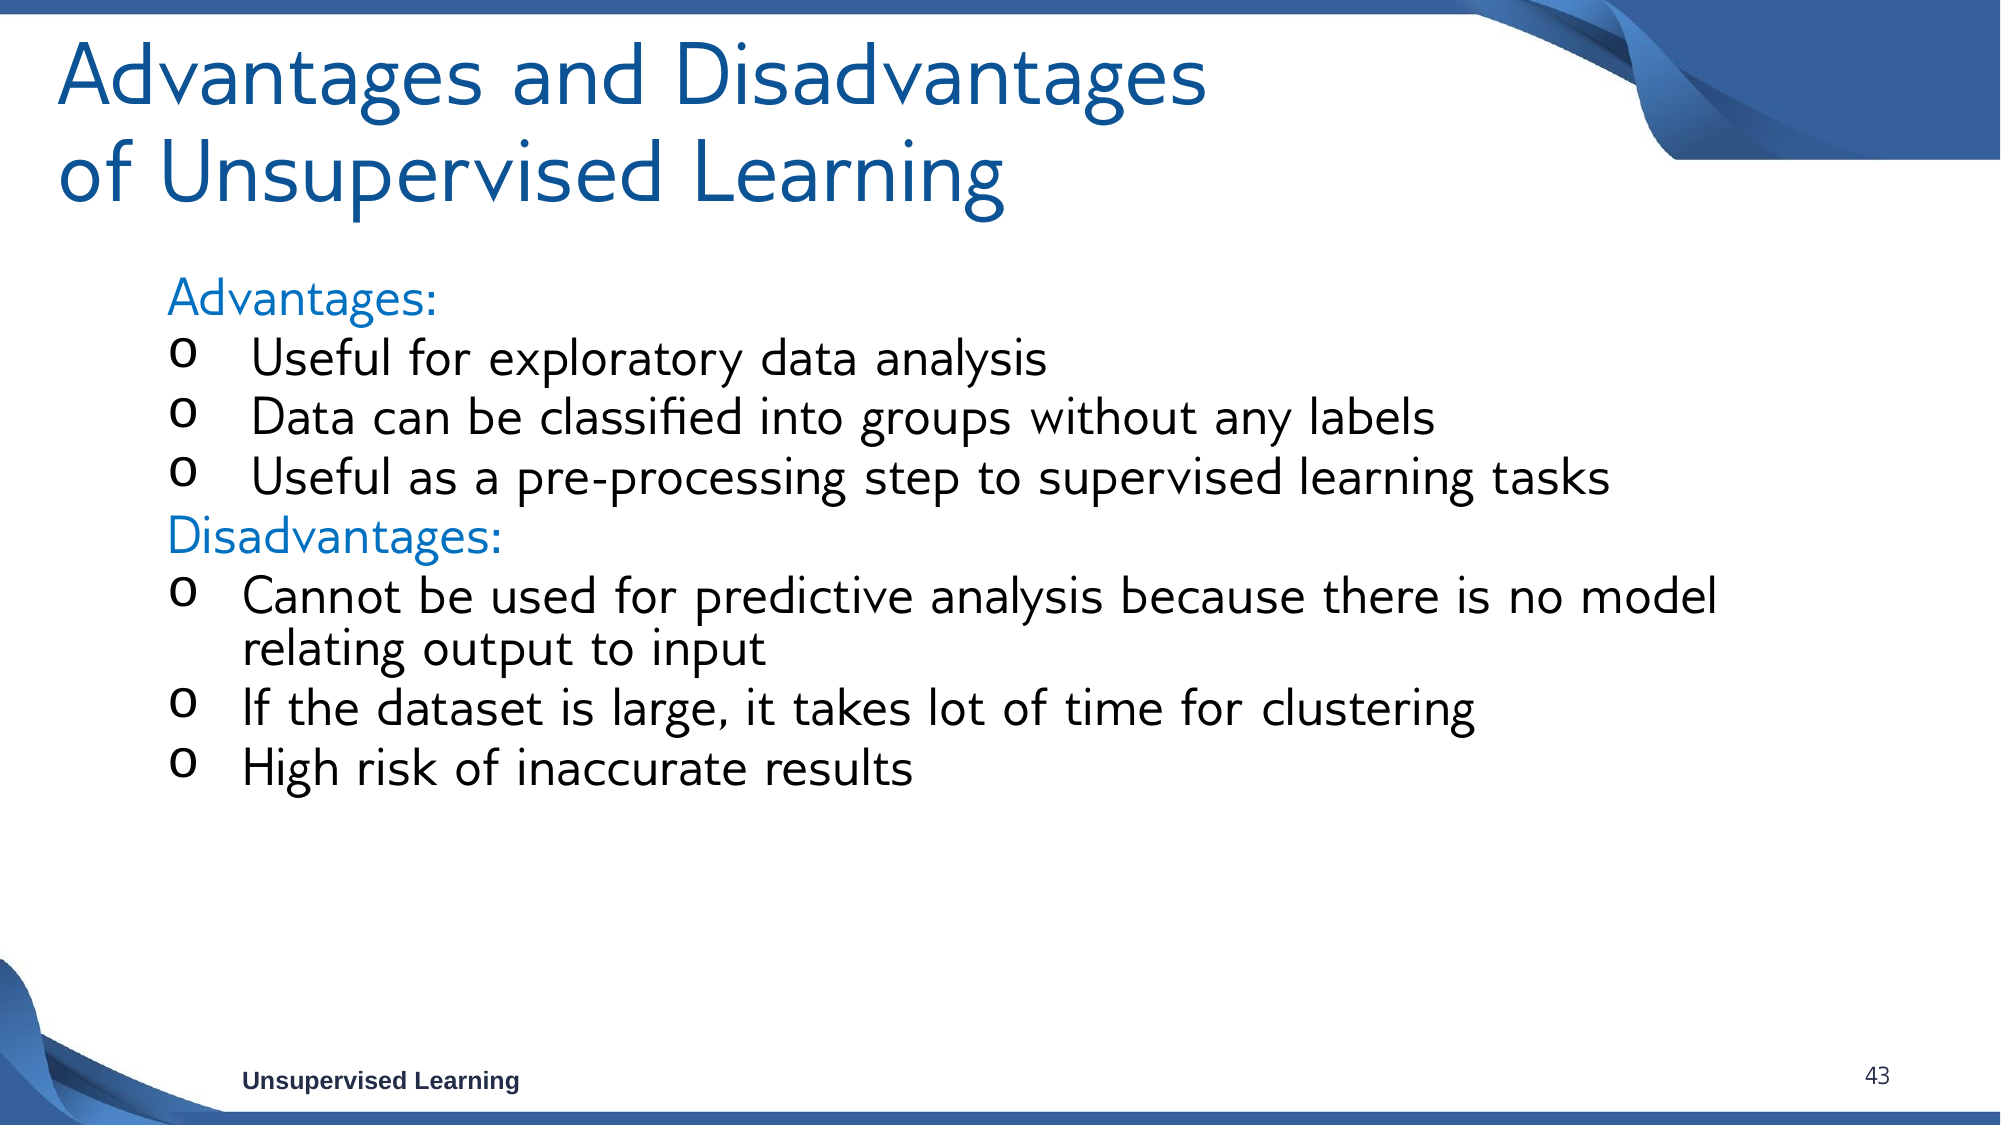

# Advantages and Disadvantages of Unsupervised Learning
Advantages:
Useful for exploratory data analysis
Data can be classified into groups without any labels
Useful as a pre-processing step to supervised learning tasks
Disadvantages:
Cannot be used for predictive analysis because there is no model relating output to input
If the dataset is large, it takes lot of time for clustering
High risk of inaccurate results